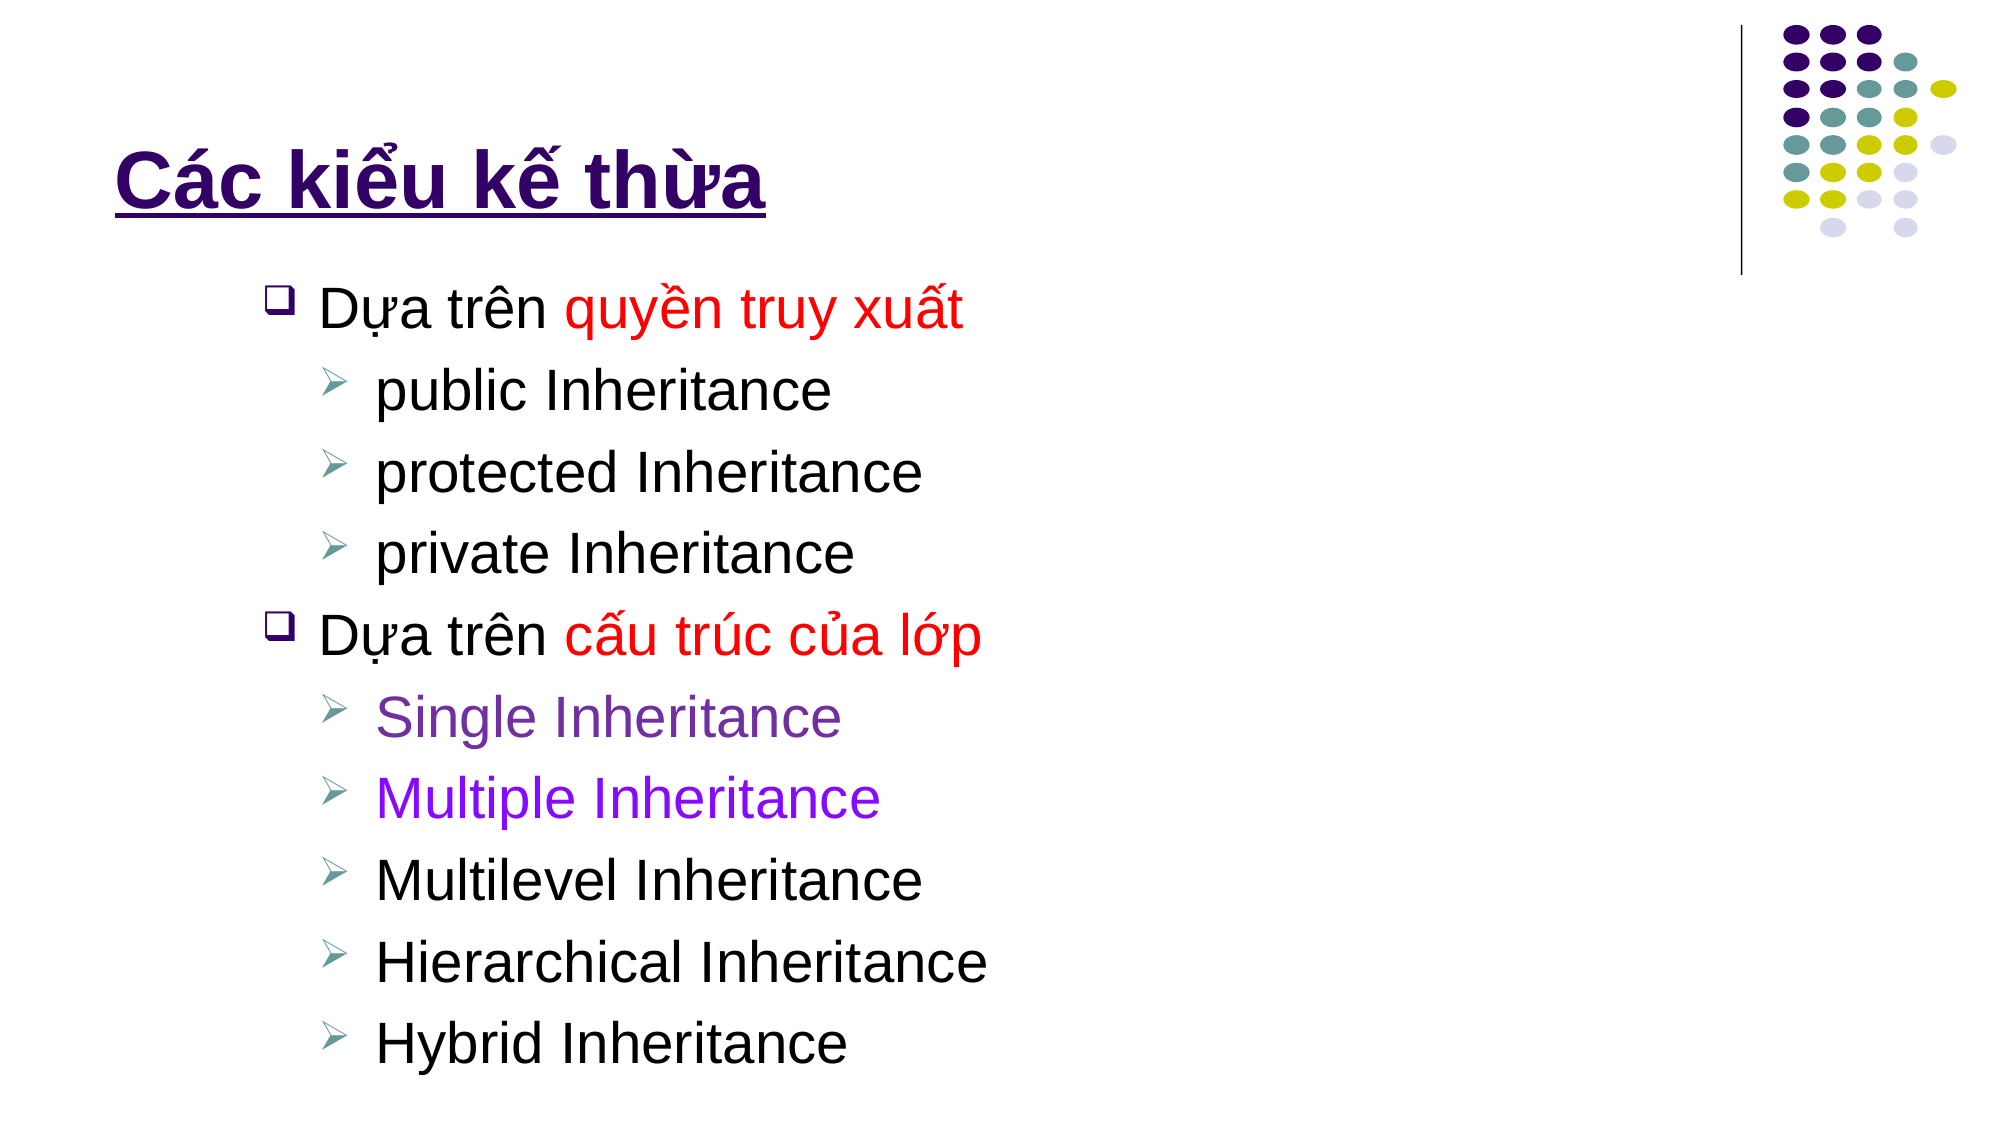

# Các kiểu kế thừa
Dựa trên quyền truy xuất
public Inheritance
protected Inheritance
private Inheritance
Dựa trên cấu trúc của lớp
Single Inheritance
Multiple Inheritance
Multilevel Inheritance
Hierarchical Inheritance
Hybrid Inheritance